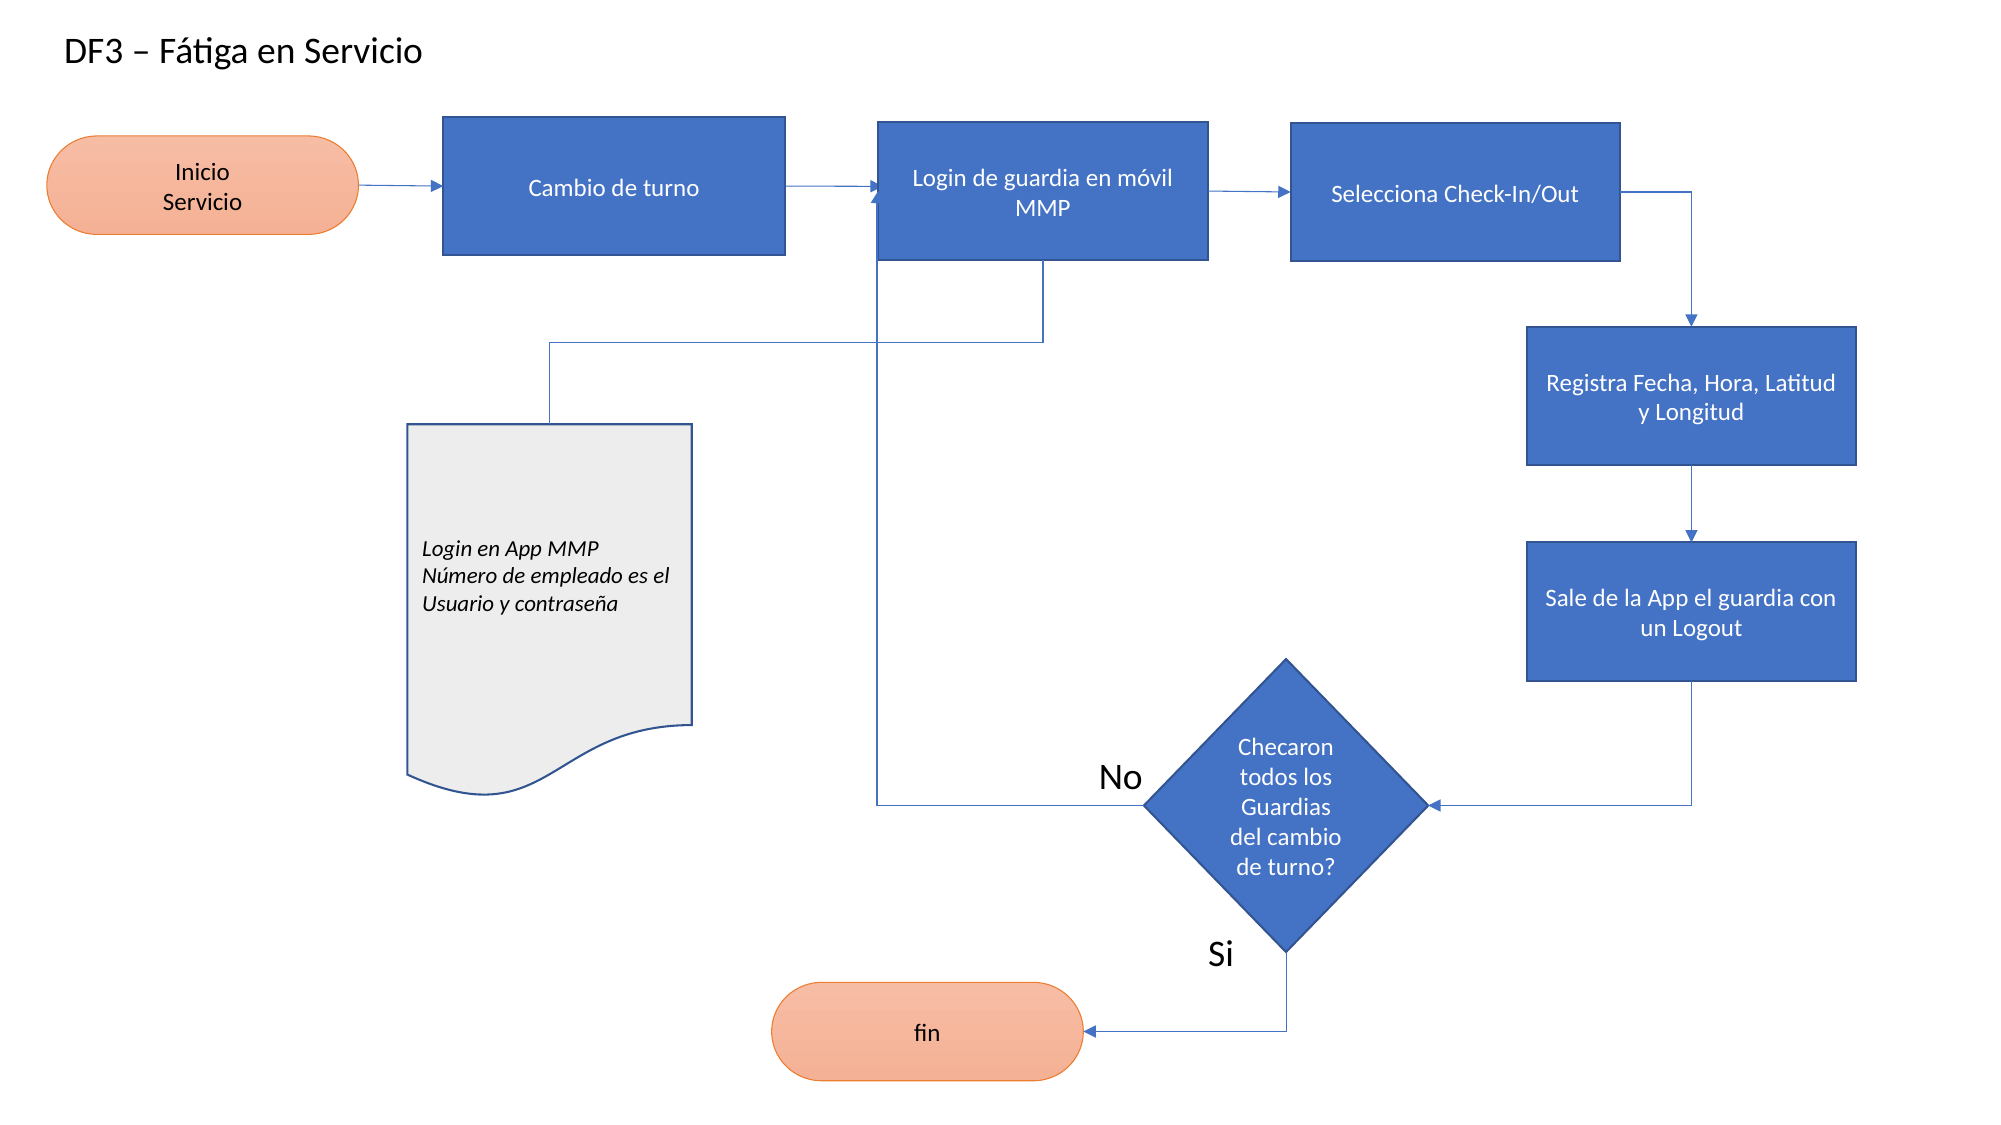

DF3 – Fátiga en Servicio
Cambio de turno
Login de guardia en móvil MMP
Selecciona Check-In/Out
Inicio
Servicio
Registra Fecha, Hora, Latitud y Longitud
Login en App MMP
Número de empleado es el Usuario y contraseña
Sale de la App el guardia con un Logout
Checaron todos los Guardias del cambio de turno?
No
Si
fin